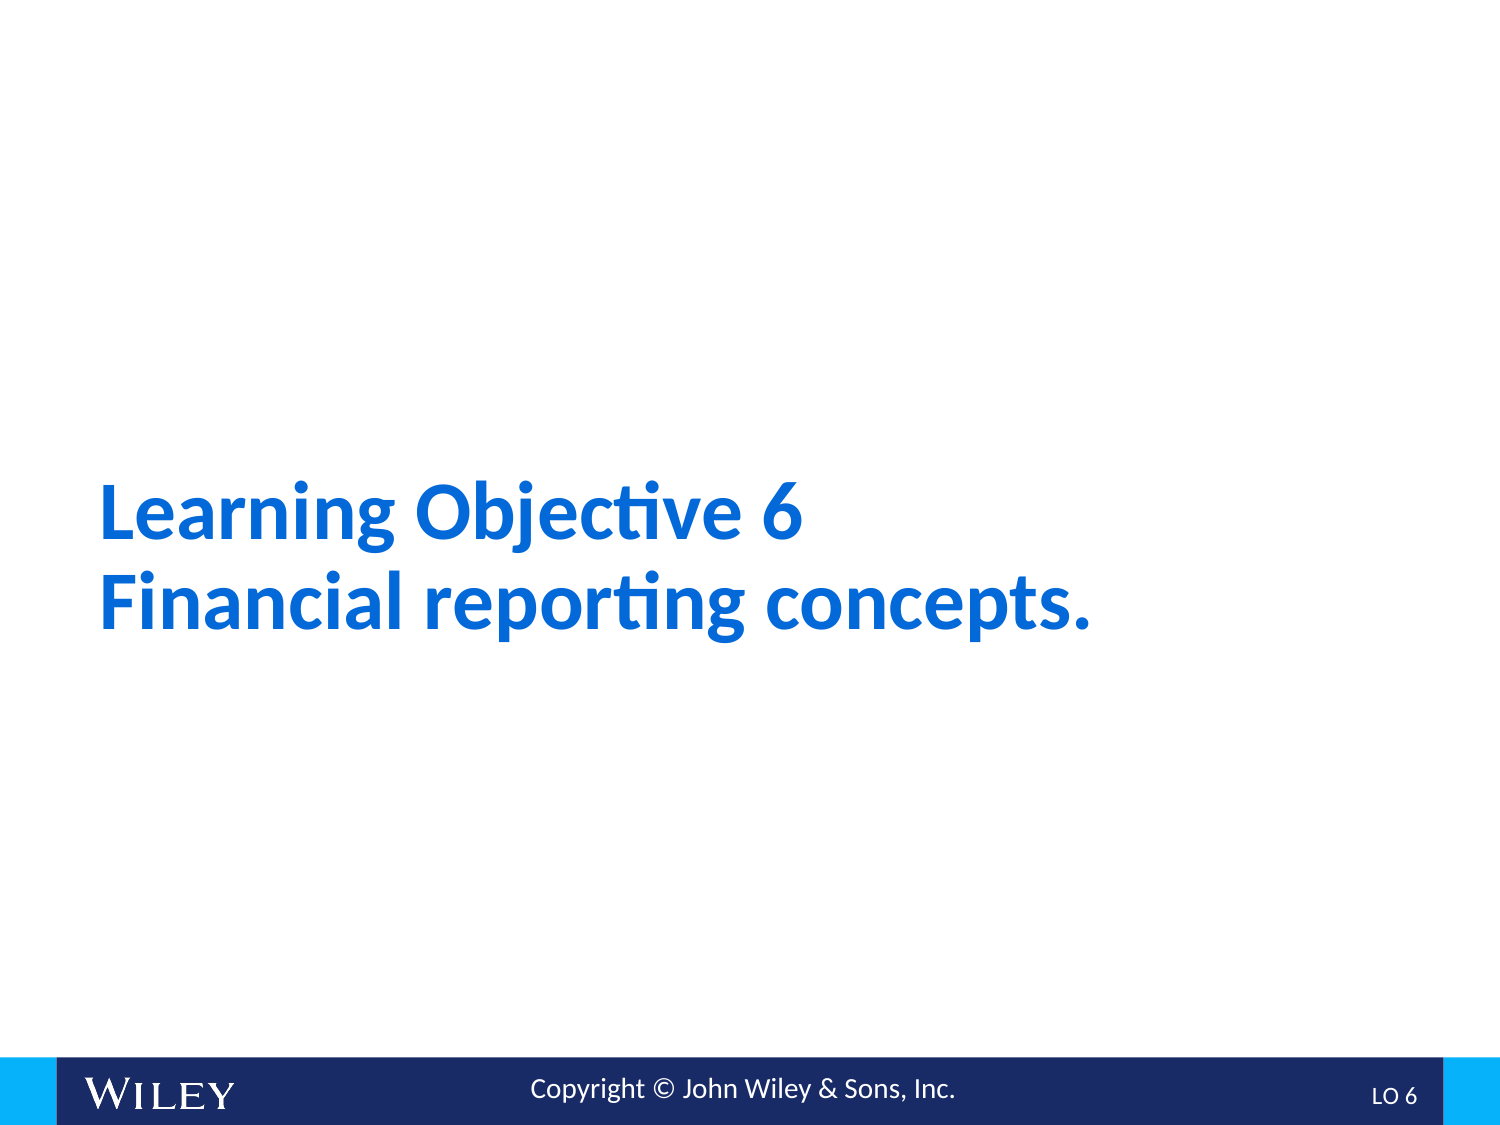

# Learning Objective 6 Financial reporting concepts.
L O 6